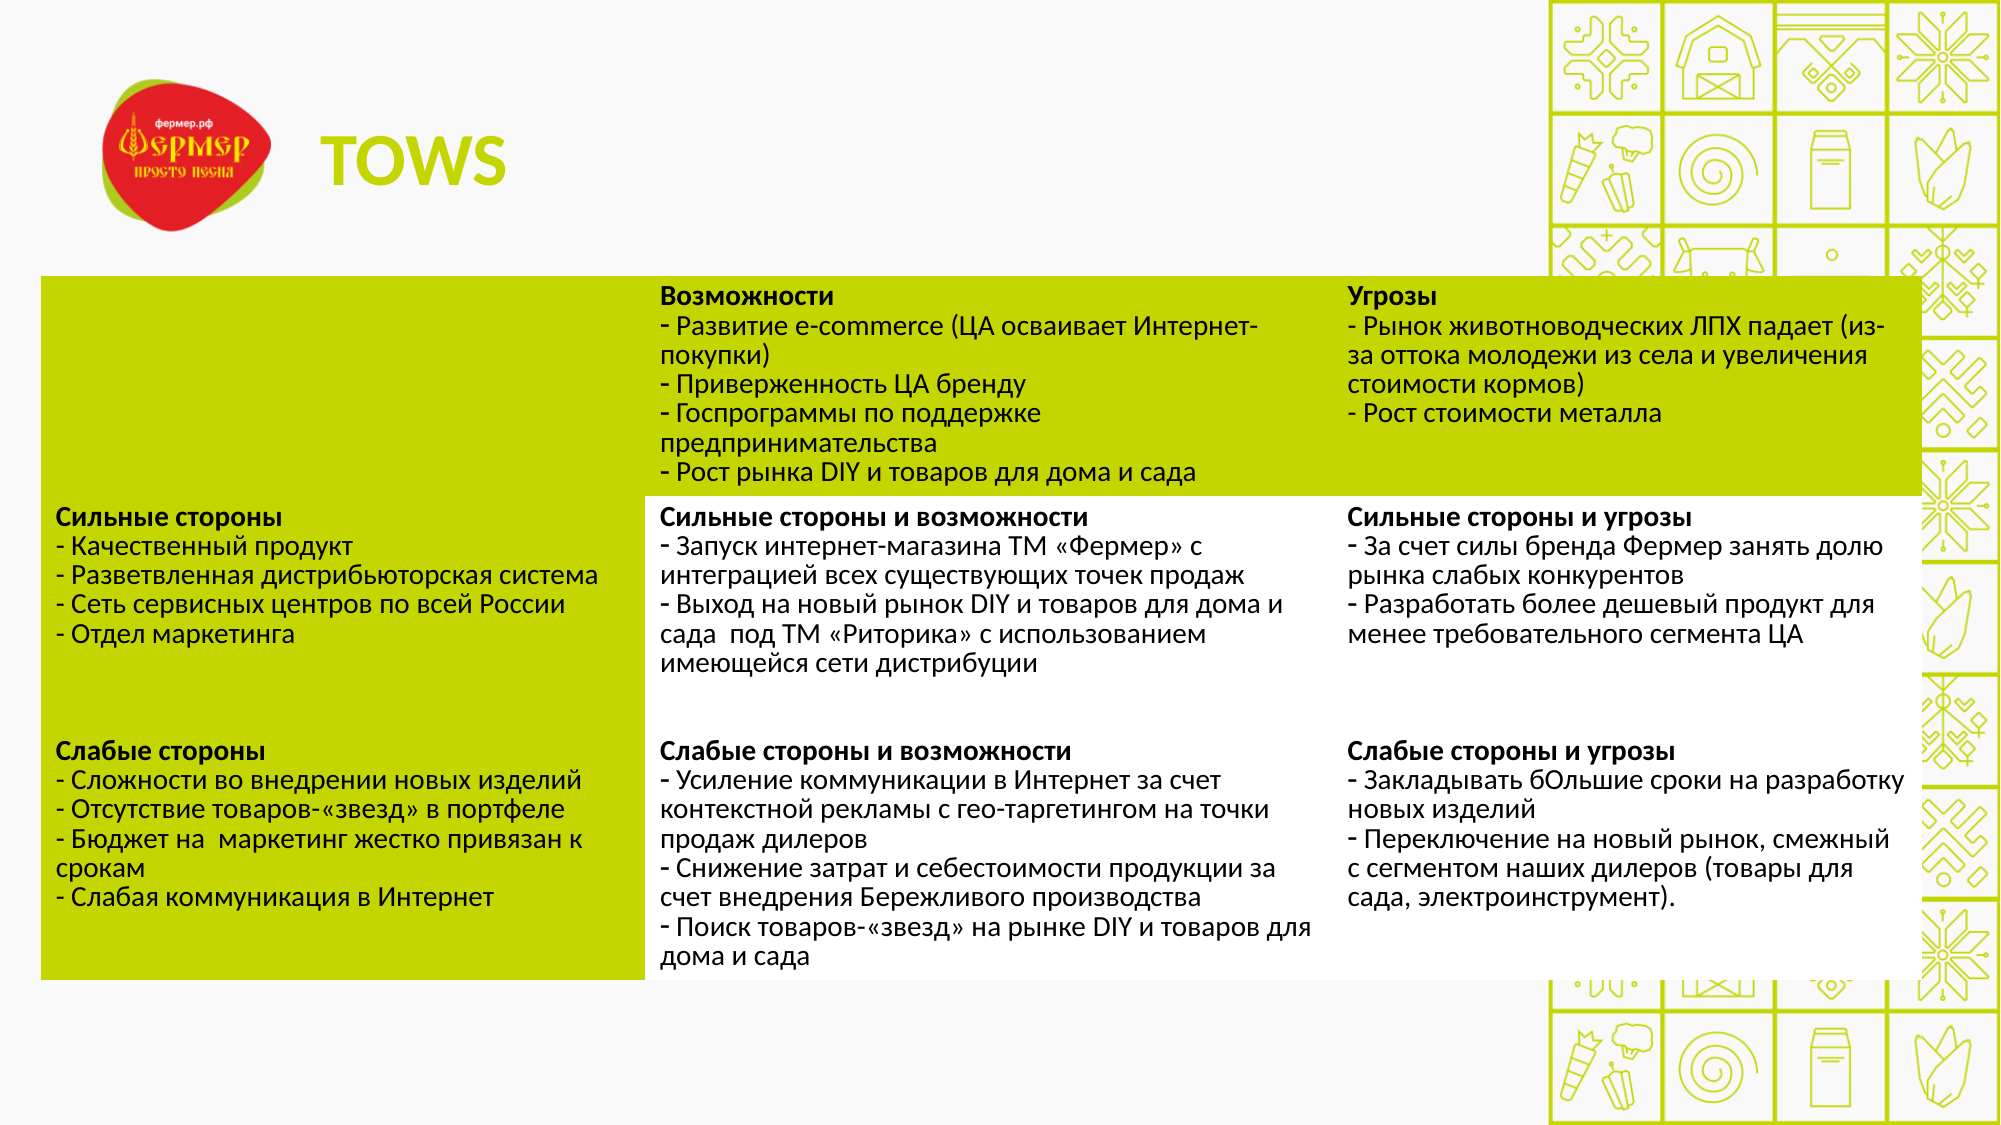

# TOWS
|  | Возможности Развитие e-commerce (ЦА осваивает Интернет-покупки) Приверженность ЦА бренду Госпрограммы по поддержке предпринимательства Рост рынка DIY и товаров для дома и сада | Угрозы - Рынок животноводческих ЛПХ падает (из-за оттока молодежи из села и увеличения стоимости кормов) - Рост стоимости металла |
| --- | --- | --- |
| Сильные стороны - Качественный продукт - Разветвленная дистрибьюторская система - Сеть сервисных центров по всей России - Отдел маркетинга | Сильные стороны и возможности Запуск интернет-магазина ТМ «Фермер» с интеграцией всех существующих точек продаж Выход на новый рынок DIY и товаров для дома и сада под ТМ «Риторика» с использованием имеющейся сети дистрибуции | Сильные стороны и угрозы За счет силы бренда Фермер занять долю рынка слабых конкурентов Разработать более дешевый продукт для менее требовательного сегмента ЦА |
| Слабые стороны - Сложности во внедрении новых изделий - Отсутствие товаров-«звезд» в портфеле - Бюджет на маркетинг жестко привязан к срокам - Слабая коммуникация в Интернет | Слабые стороны и возможности Усиление коммуникации в Интернет за счет контекстной рекламы с гео-таргетингом на точки продаж дилеров Снижение затрат и себестоимости продукции за счет внедрения Бережливого производства Поиск товаров-«звезд» на рынке DIY и товаров для дома и сада | Слабые стороны и угрозы Закладывать бОльшие сроки на разработку новых изделий Переключение на новый рынок, смежный с сегментом наших дилеров (товары для сада, электроинструмент). |